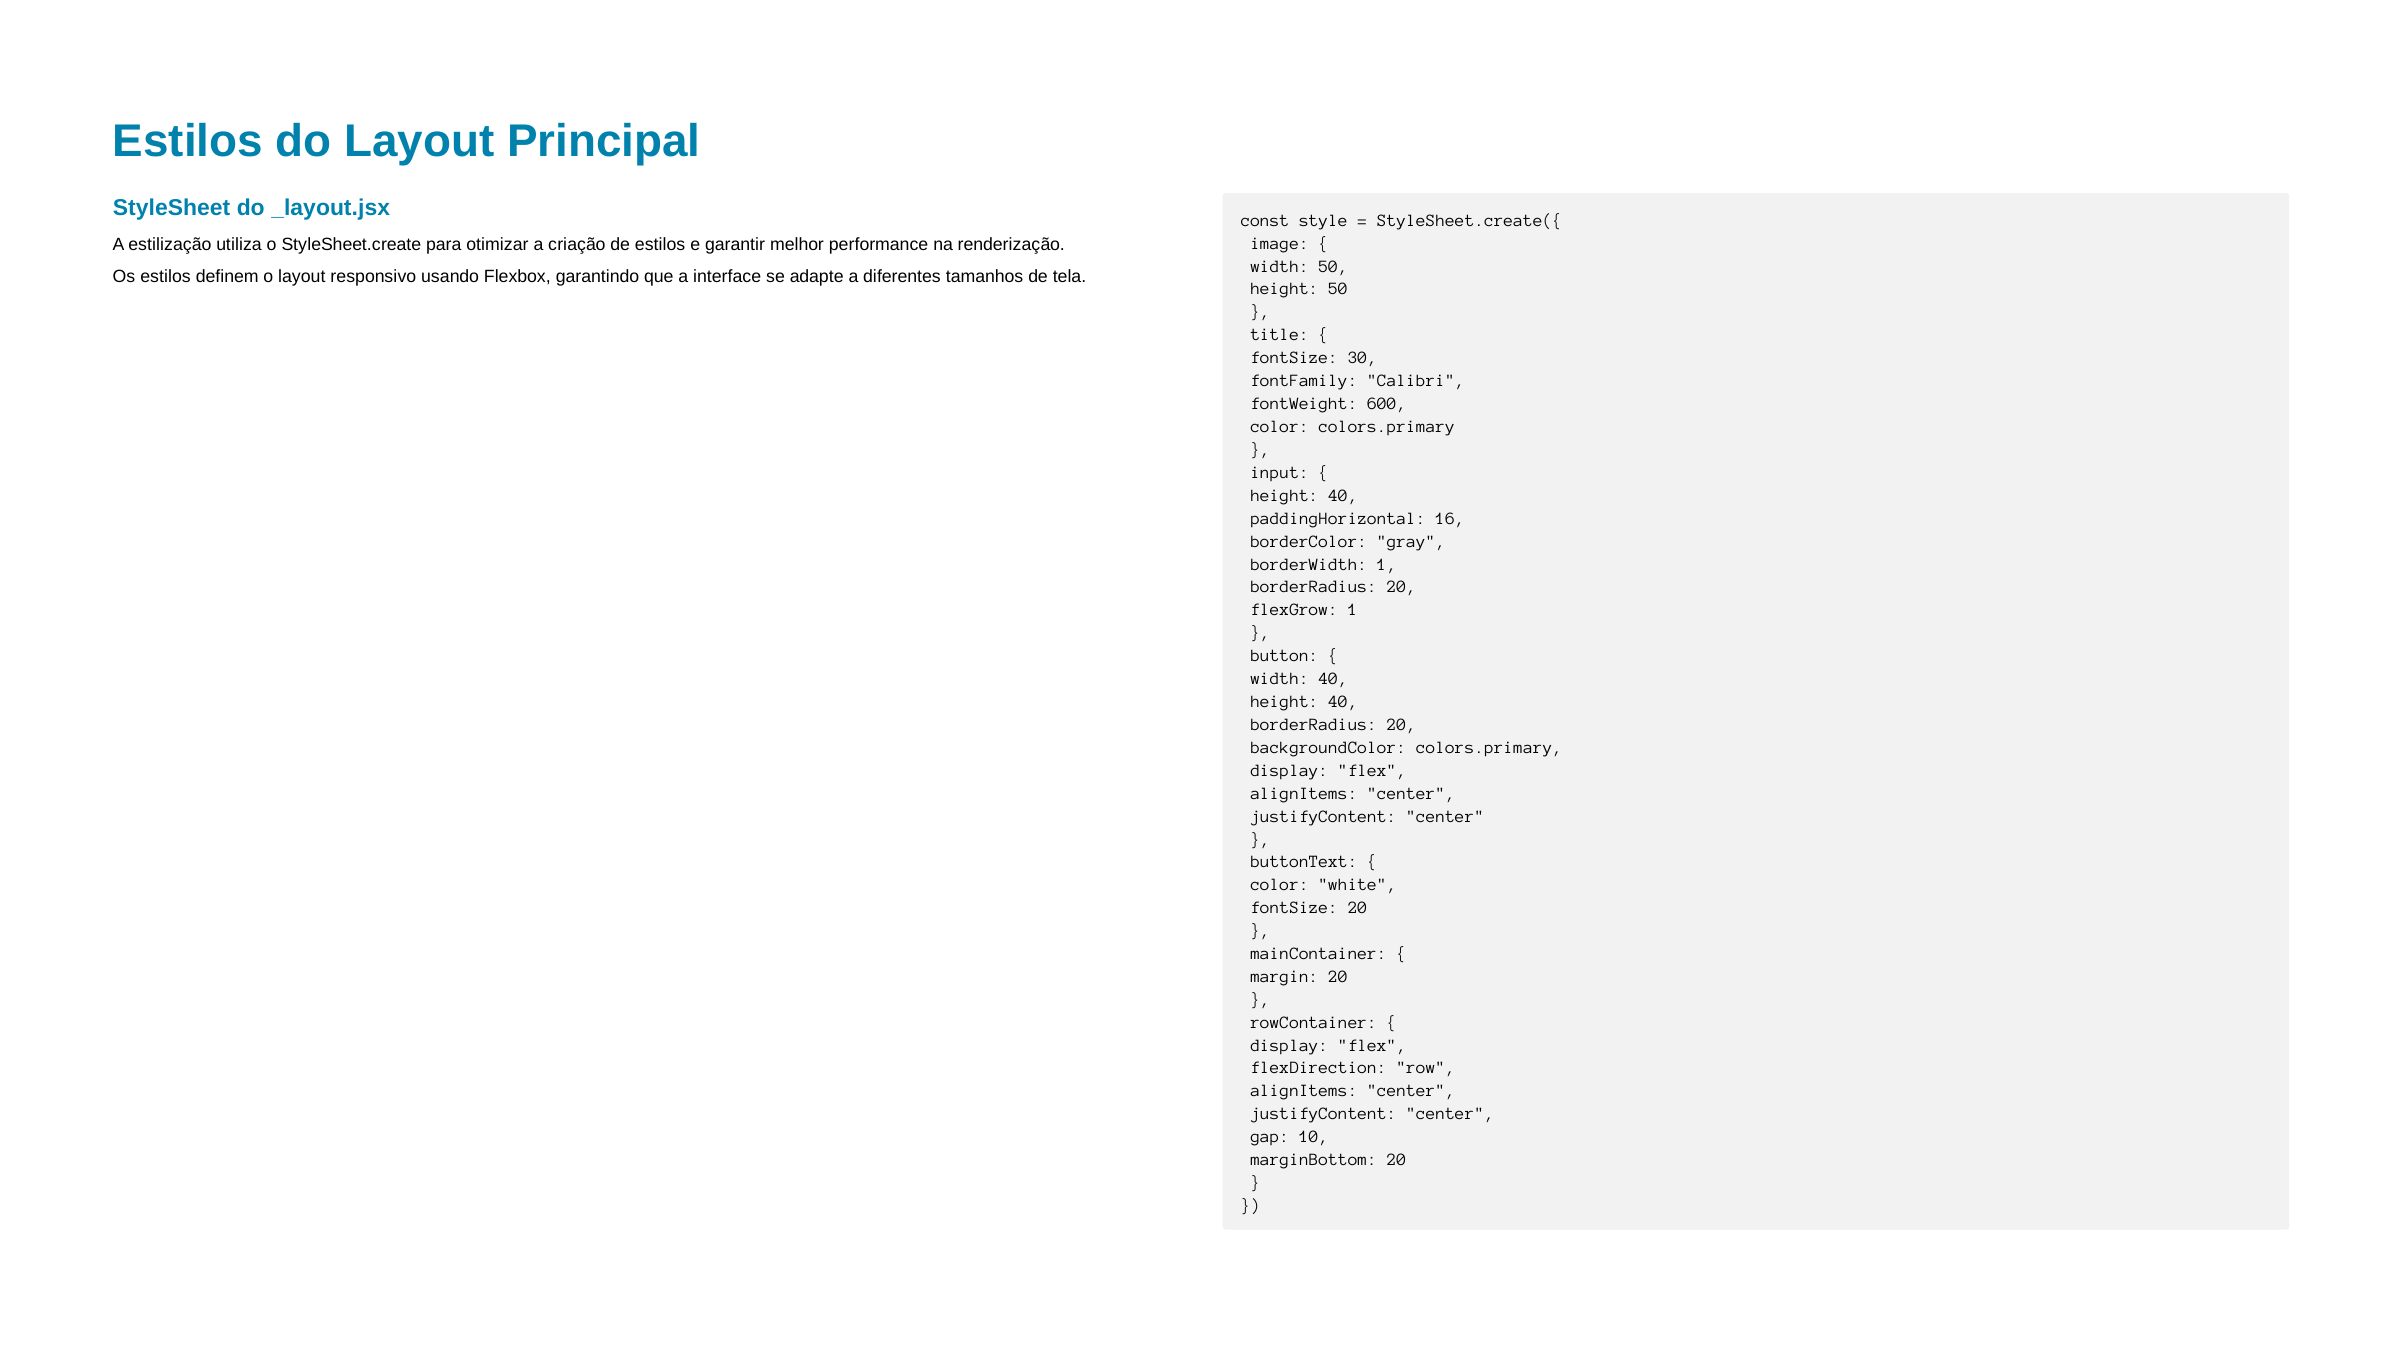

Estilos do Layout Principal
StyleSheet do _layout.jsx

const style = StyleSheet.create({
 image: {
 width: 50,
 height: 50
 },
 title: {
 fontSize: 30,
 fontFamily: "Calibri",
 fontWeight: 600,
 color: colors.primary
 },
 input: {
 height: 40,
 paddingHorizontal: 16,
 borderColor: "gray",
 borderWidth: 1,
 borderRadius: 20,
 flexGrow: 1
 },
 button: {
 width: 40,
 height: 40,
 borderRadius: 20,
 backgroundColor: colors.primary,
 display: "flex",
 alignItems: "center",
 justifyContent: "center"
 },
 buttonText: {
 color: "white",
 fontSize: 20
 },
 mainContainer: {
 margin: 20
 },
 rowContainer: {
 display: "flex",
 flexDirection: "row",
 alignItems: "center",
 justifyContent: "center",
 gap: 10,
 marginBottom: 20
 }
})
A estilização utiliza o StyleSheet.create para otimizar a criação de estilos e garantir melhor performance na renderização.
Os estilos definem o layout responsivo usando Flexbox, garantindo que a interface se adapte a diferentes tamanhos de tela.